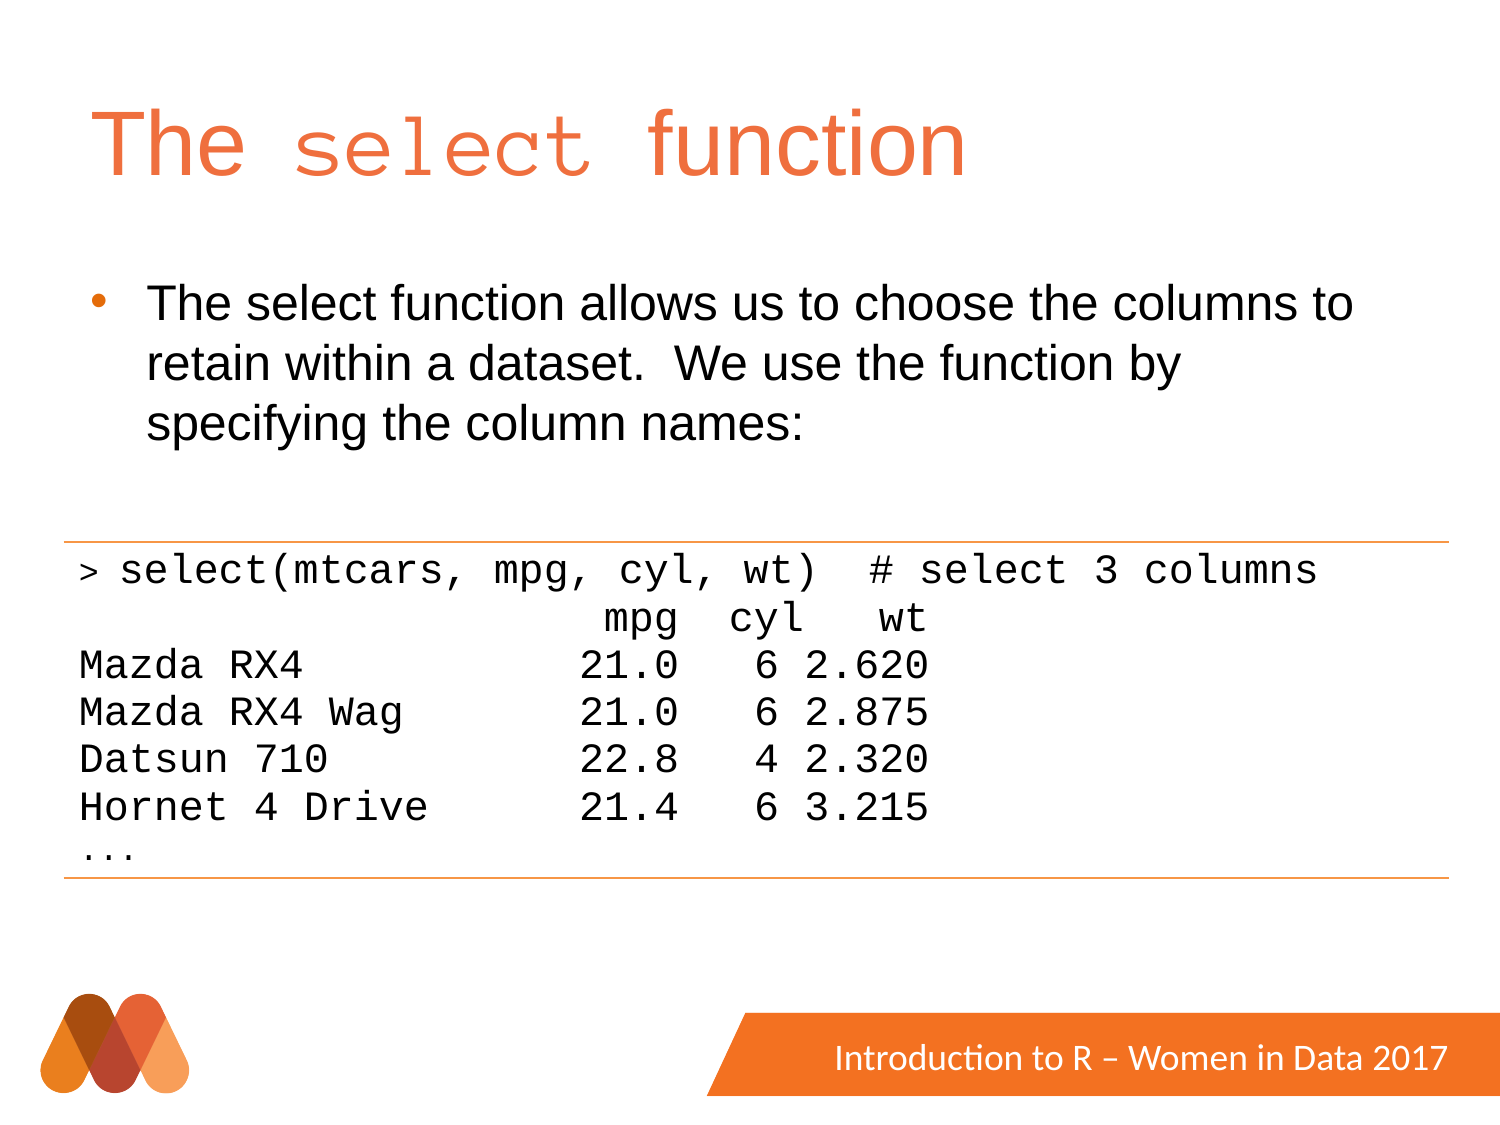

# The select function
The select function allows us to choose the columns to retain within a dataset.  We use the function by specifying the column names:

| > select(mtcars, mpg, cyl, wt) # select 3 columns mpg cyl wt Mazda RX4 21.0 6 2.620 Mazda RX4 Wag 21.0 6 2.875 Datsun 710 22.8 4 2.320 Hornet 4 Drive 21.4 6 3.215 ... |
| --- |
Introduction to R – Women in Data 2017